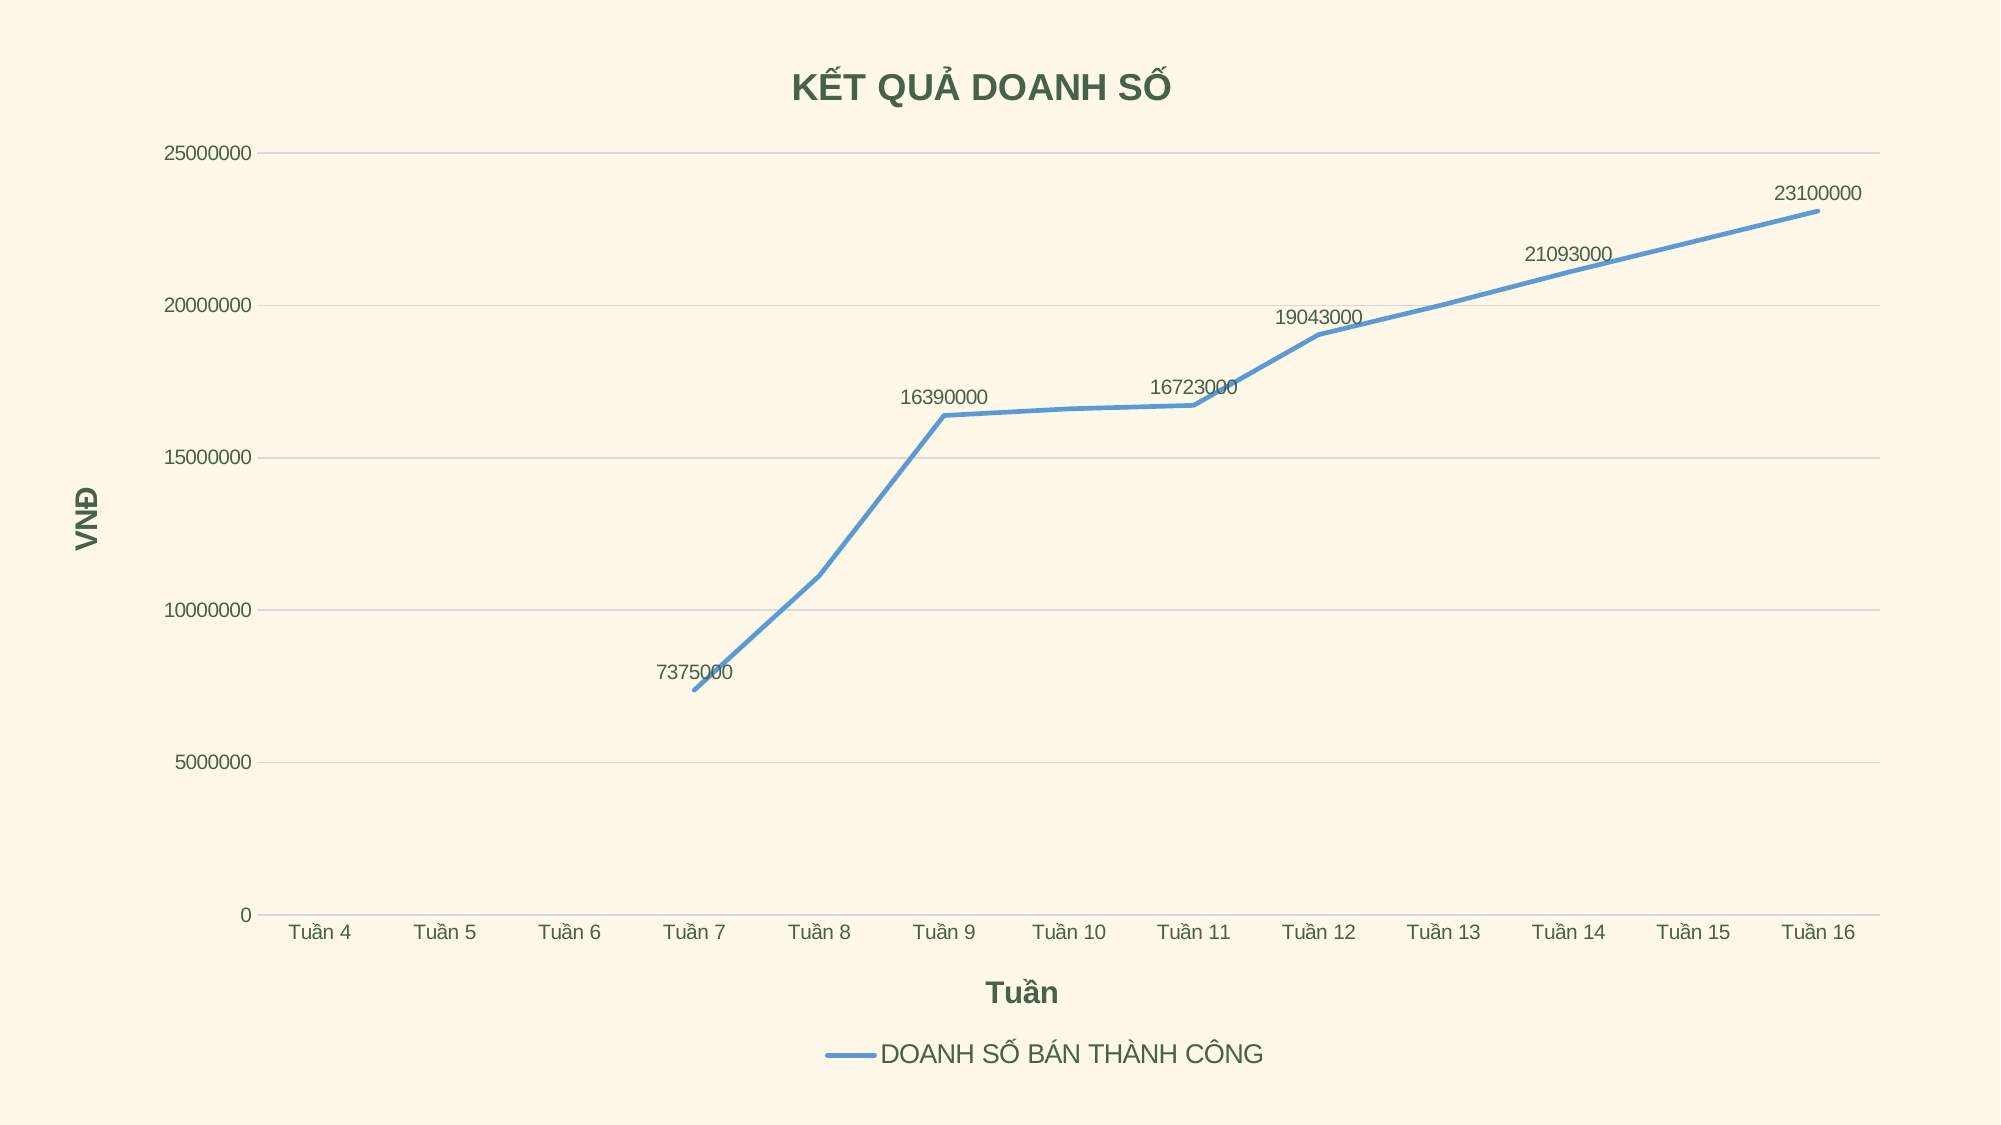

### Chart: KẾT QUẢ DOANH SỐ

| Category | DOANH SỐ BÁN THÀNH CÔNG |
|---|---|
| Tuần 4 | None |
| Tuần 5 | None |
| Tuần 6 | None |
| Tuần 7 | 7375000.0 |
| Tuần 8 | 11120000.0 |
| Tuần 9 | 16390000.0 |
| Tuần 10 | 16608000.0 |
| Tuần 11 | 16723000.0 |
| Tuần 12 | 19043000.0 |
| Tuần 13 | 20028000.0 |
| Tuần 14 | 21093000.0 |
| Tuần 15 | 22093000.0 |
| Tuần 16 | 23100000.0 |